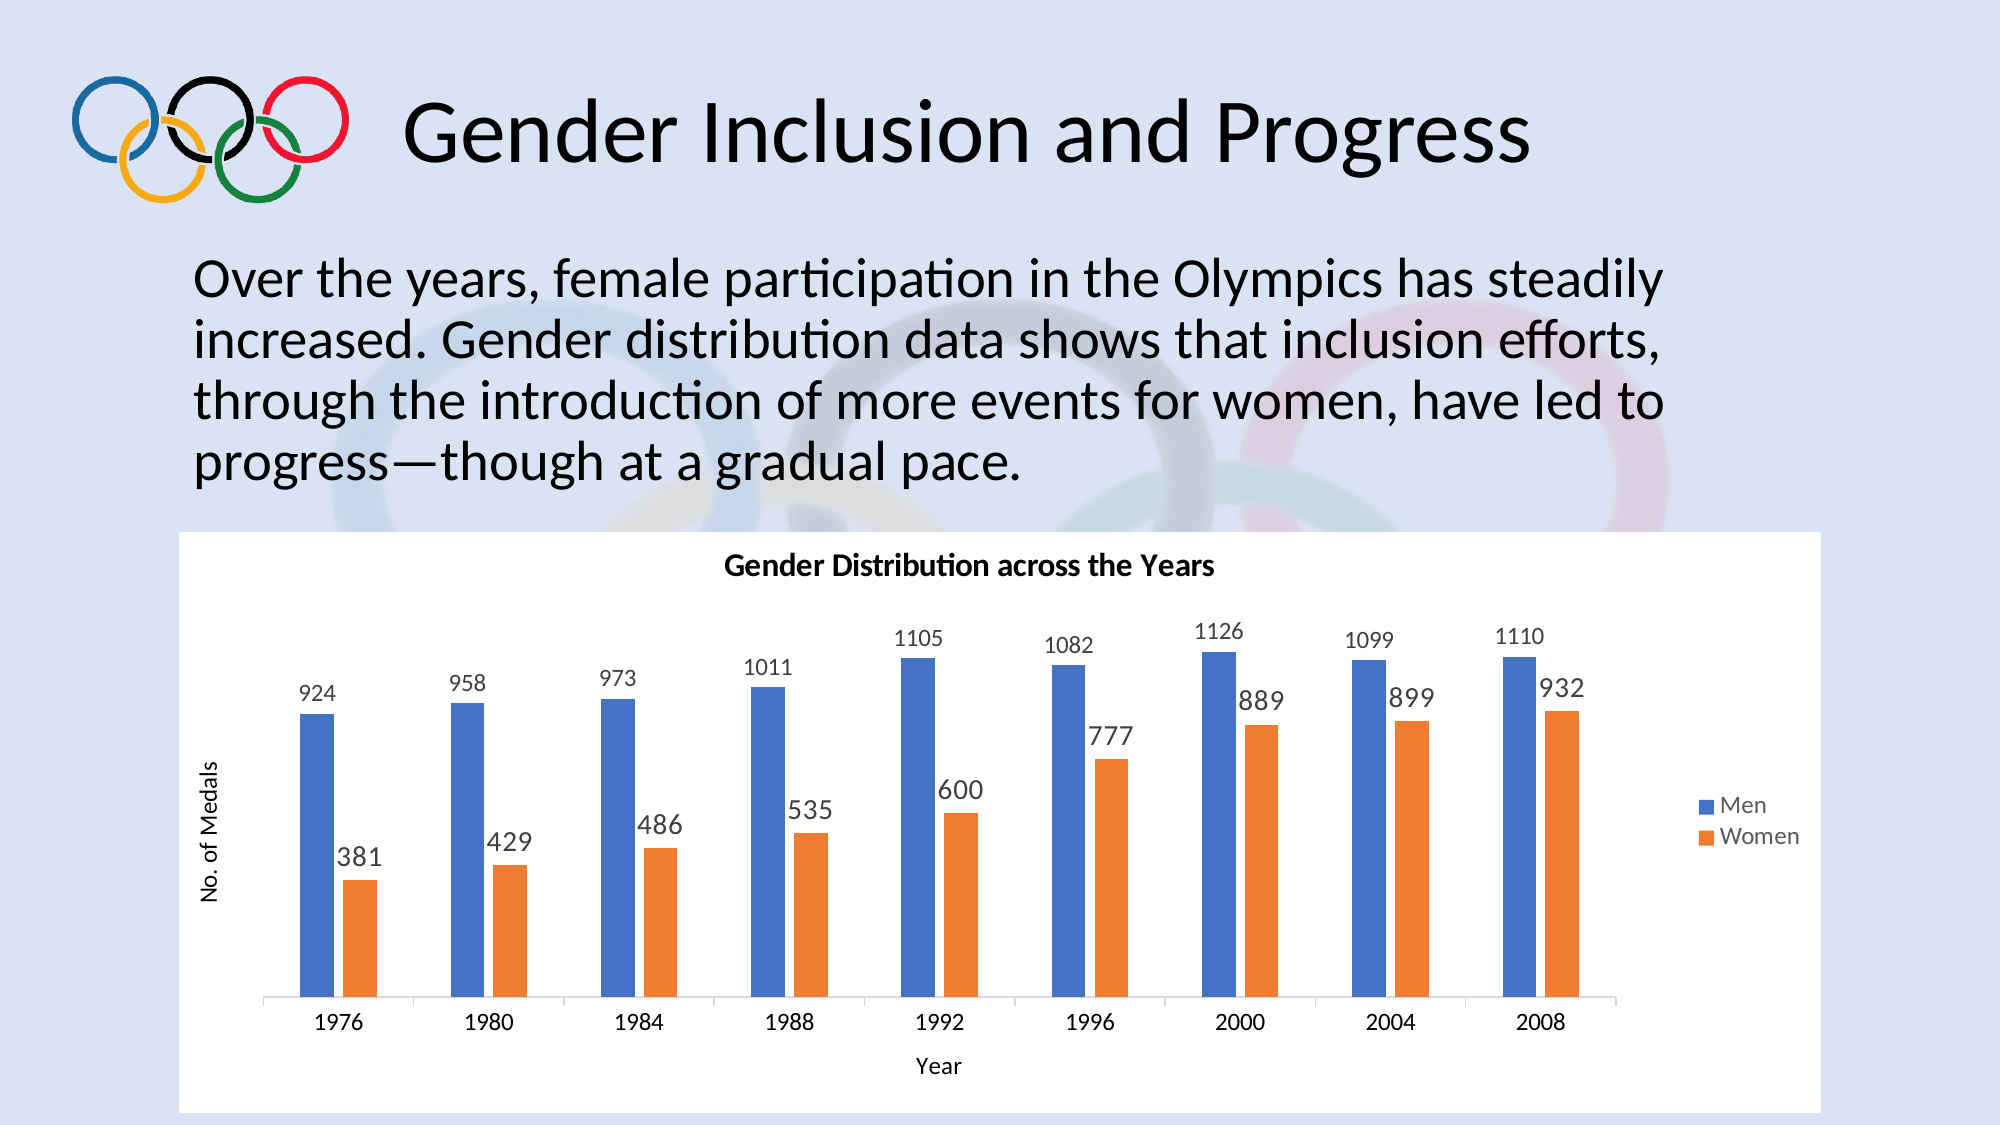

# Gender Inclusion and Progress
Over the years, female participation in the Olympics has steadily increased. Gender distribution data shows that inclusion efforts, through the introduction of more events for women, have led to progress—though at a gradual pace.

### Chart: Gender Distribution across the Years

| Category |  |  |
|---|---|---|
| 1976 | 924.0 | 381.0 |
| 1980 | 958.0 | 429.0 |
| 1984 | 973.0 | 486.0 |
| 1988 | 1011.0 | 535.0 |
| 1992 | 1105.0 | 600.0 |
| 1996 | 1082.0 | 777.0 |
| 2000 | 1126.0 | 889.0 |
| 2004 | 1099.0 | 899.0 |
| 2008 | 1110.0 | 932.0 |